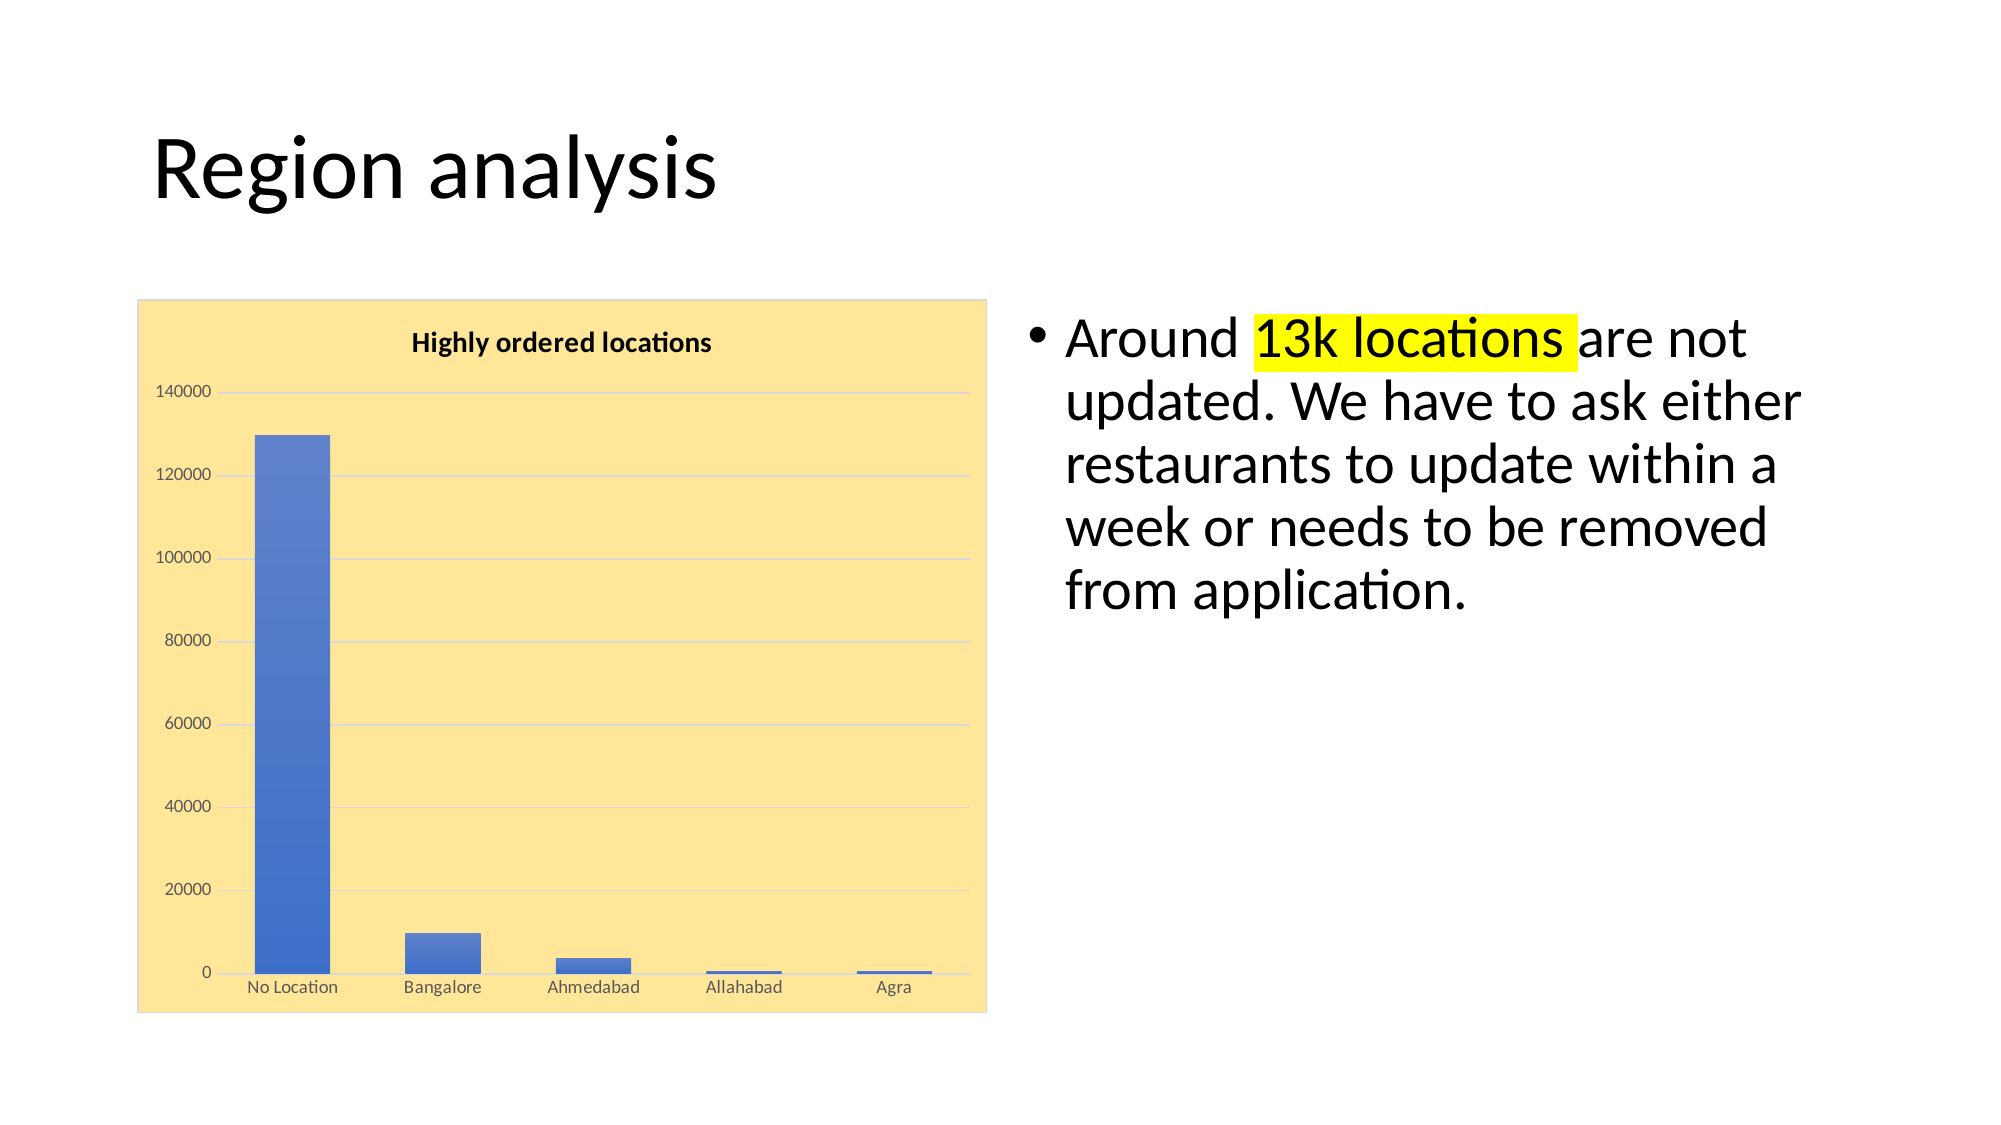

# Region analysis

### Chart: Highly ordered locations

| Category | Total |
|---|---|
| No Location | 129696.0 |
| Bangalore | 9651.0 |
| Ahmedabad | 3517.0 |
| Allahabad | 475.0 |
| Agra | 455.0 |
Around 13k locations are not updated. We have to ask either restaurants to update within a week or needs to be removed from application.